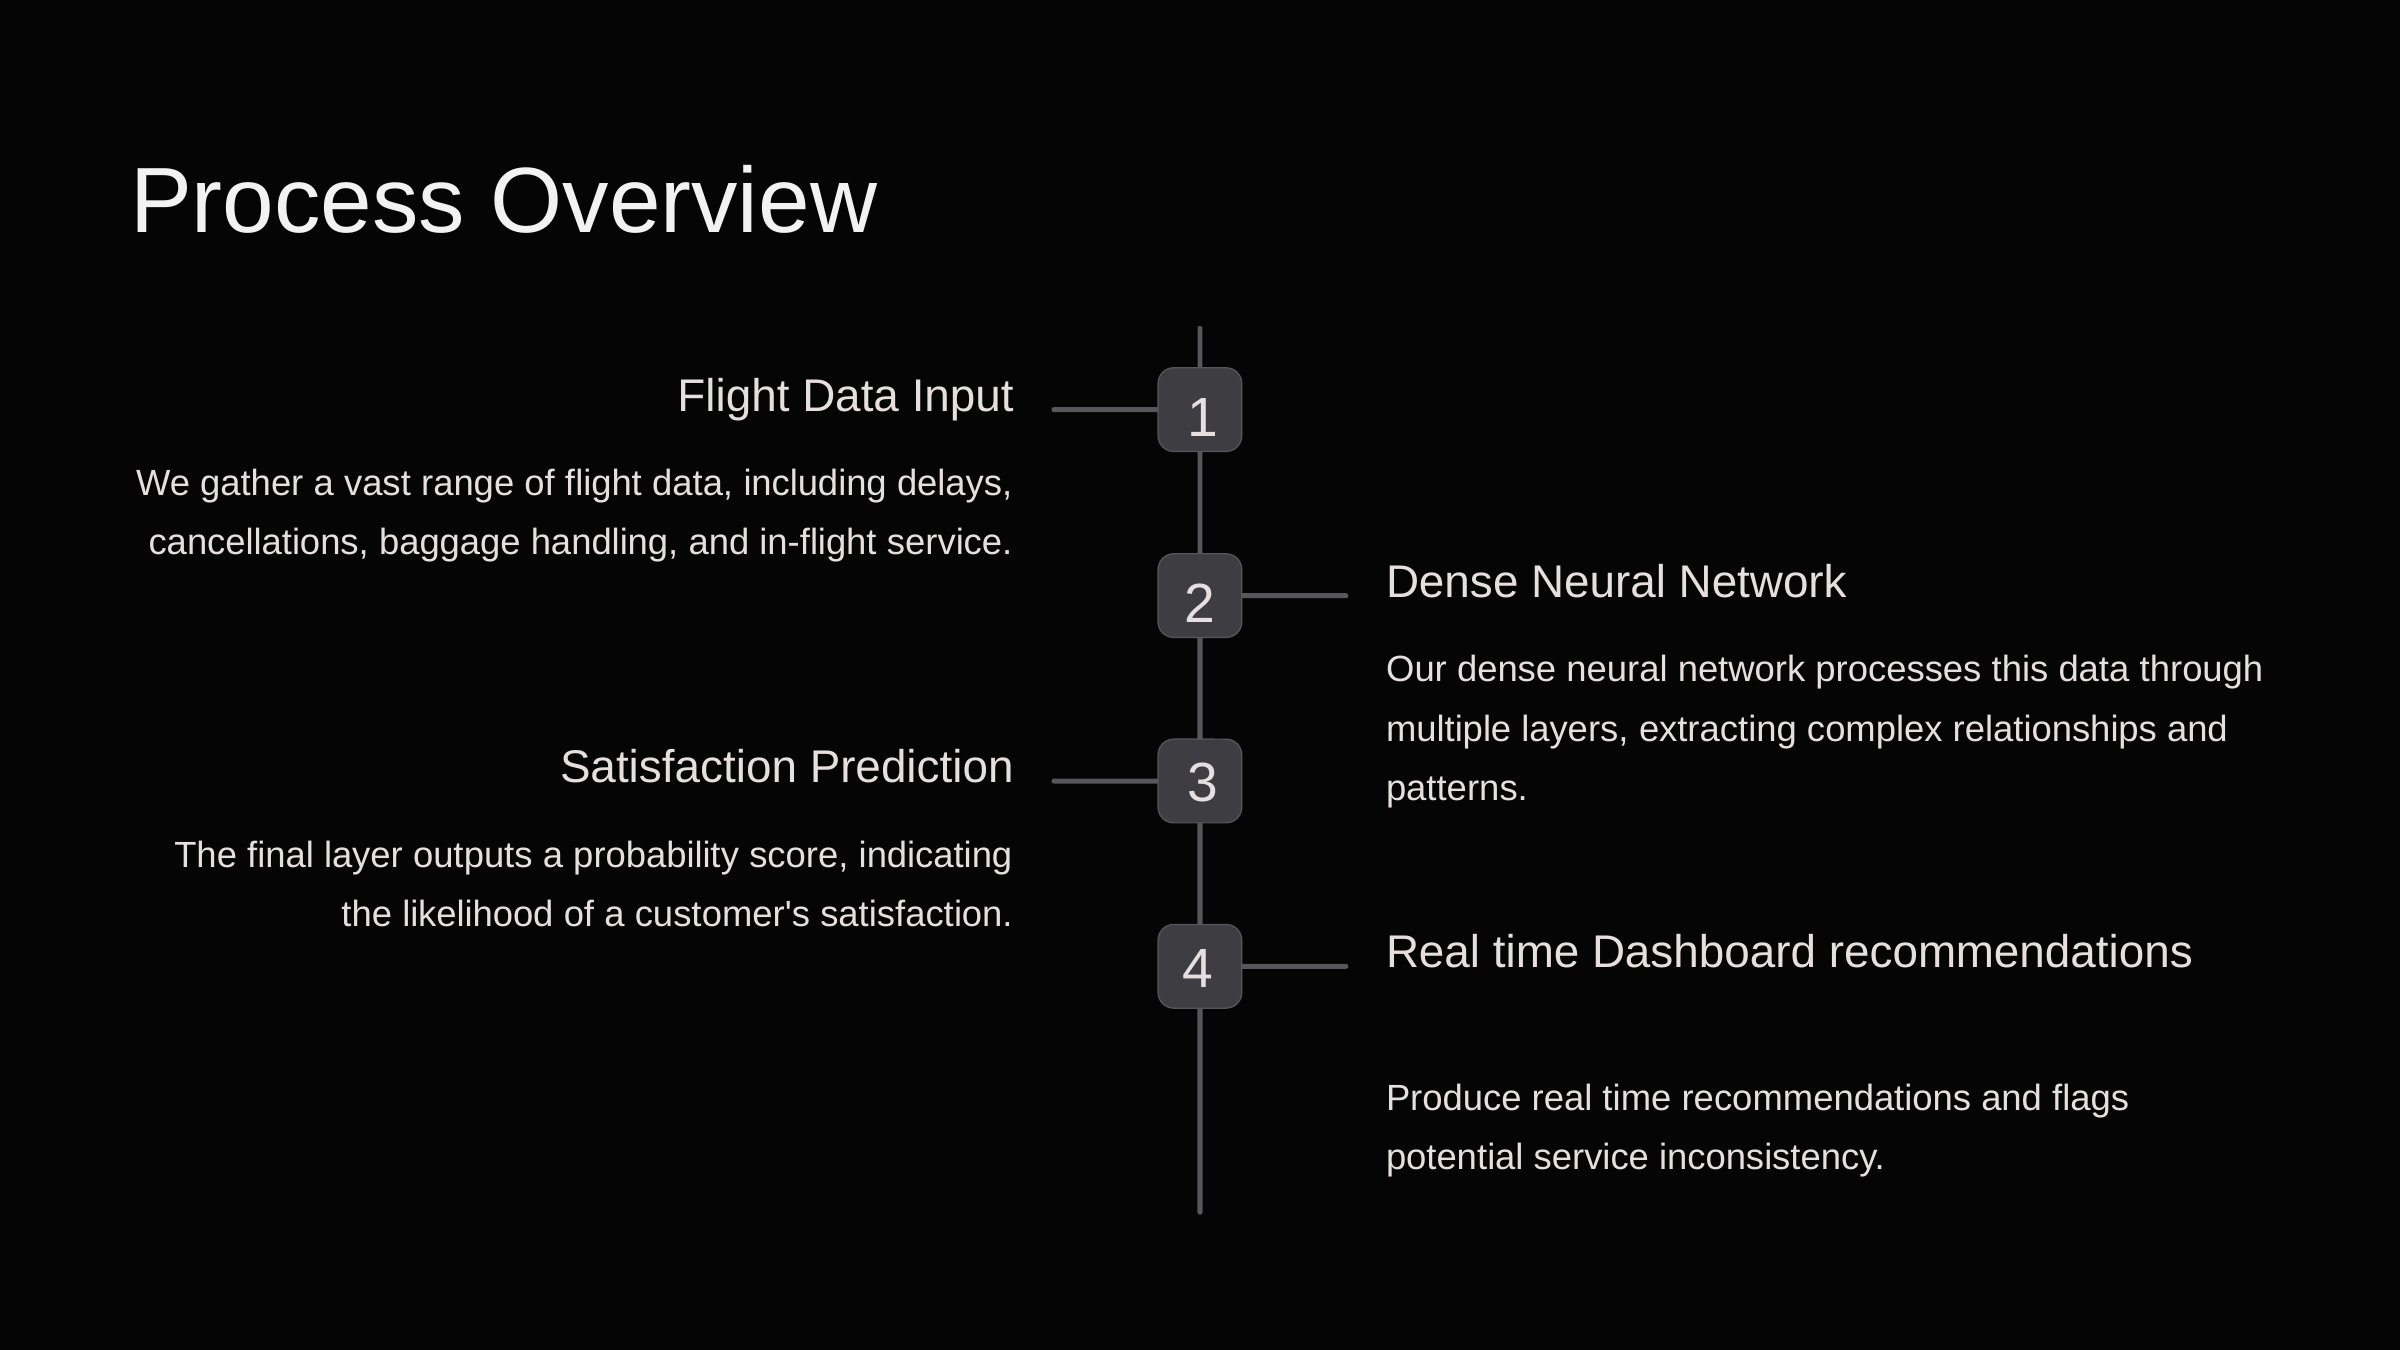

Process Overview

Flight Data Input

1

We gather a vast range of flight data, including delays, cancellations, baggage handling, and in-flight service.
Dense Neural Network

2

Our dense neural network processes this data through multiple layers, extracting complex relationships and patterns.
Satisfaction Prediction

3

The final layer outputs a probability score, indicating the likelihood of a customer's satisfaction.
Real time Dashboard recommendations

4

Produce real time recommendations and flags potential service inconsistency.